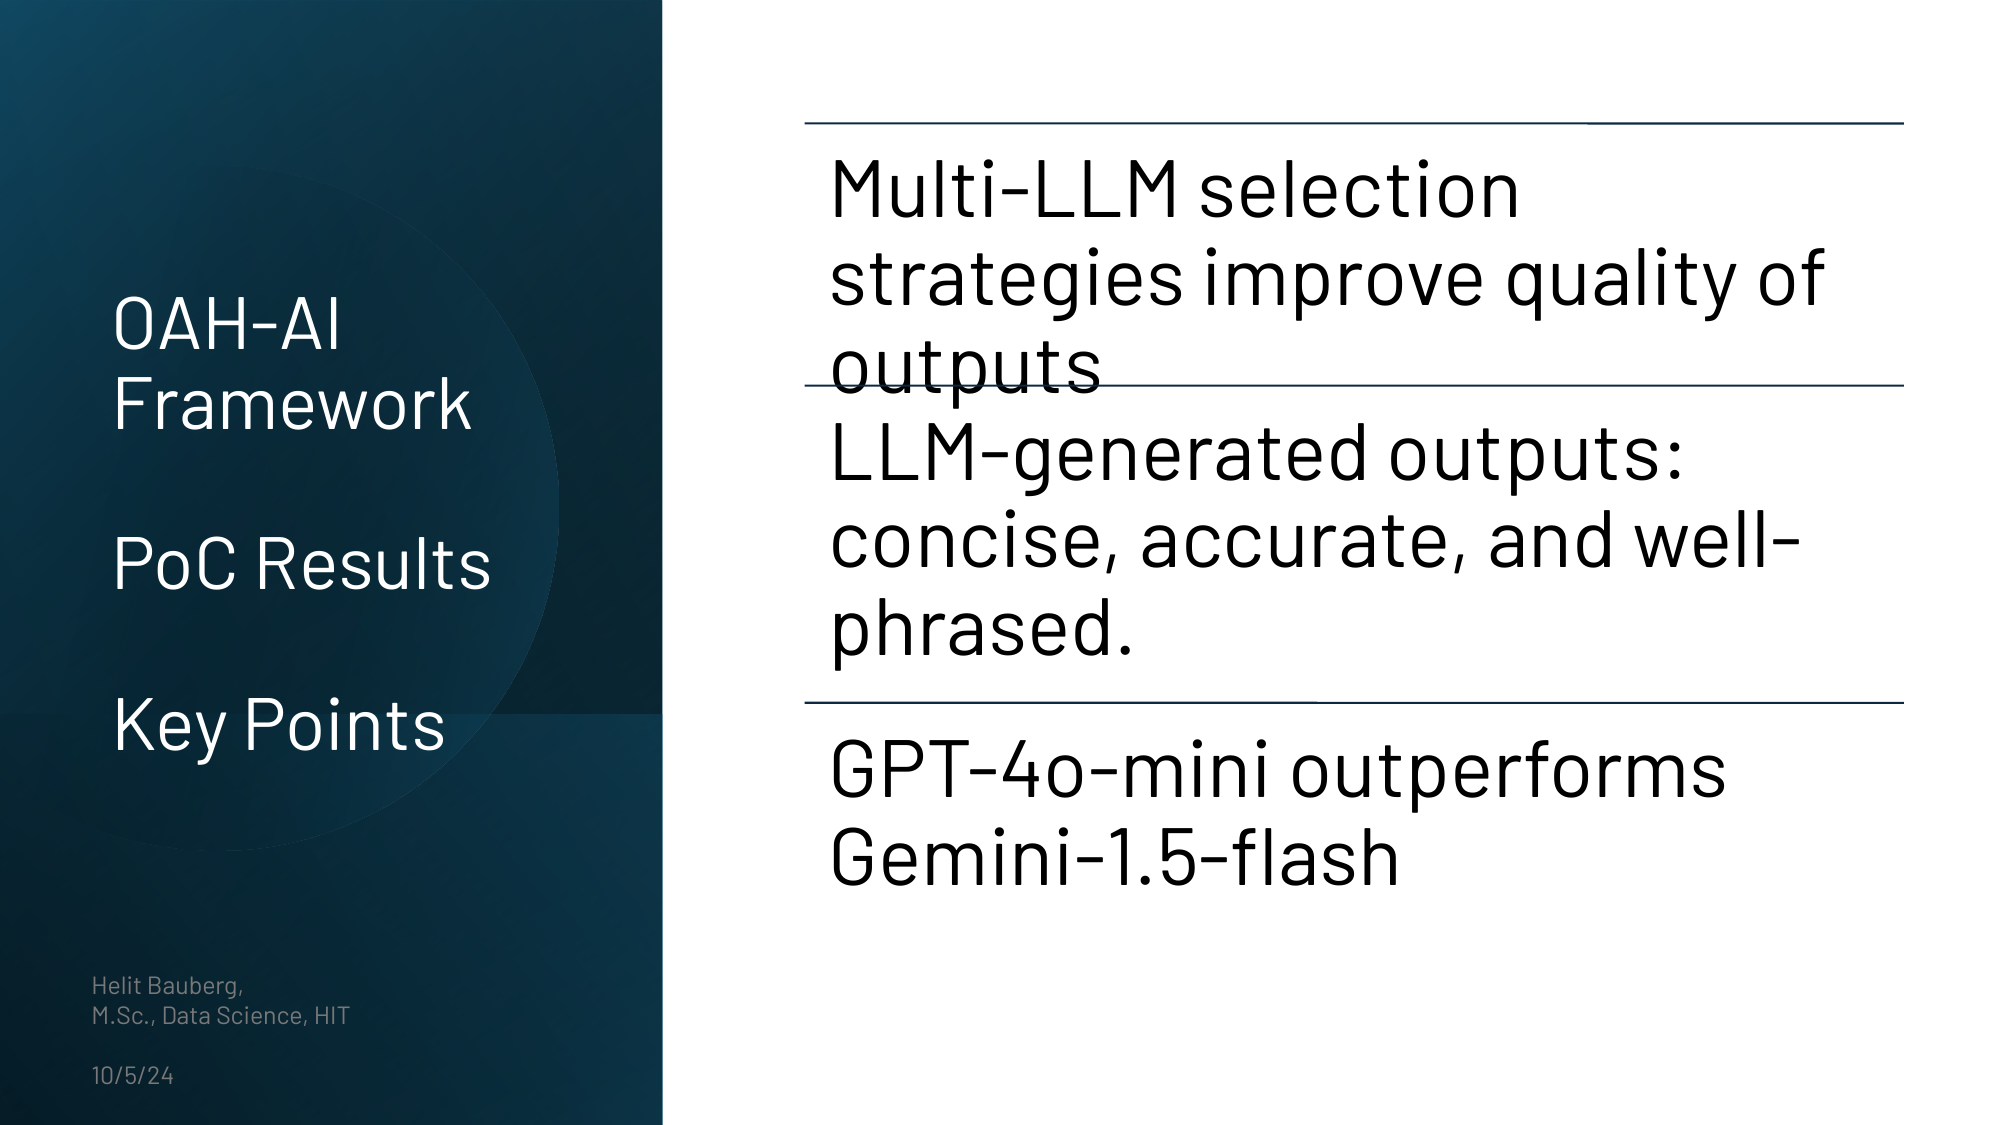

Multi-LLM selection strategies improve quality of outputs
LLM-generated outputs: concise, accurate, and well-phrased.
GPT-4o-mini outperforms Gemini-1.5-flash

# OAH-AI Framework PoC Results Key Points

Helit Bauberg,
M.Sc., Data Science, HIT

10/5/24
27